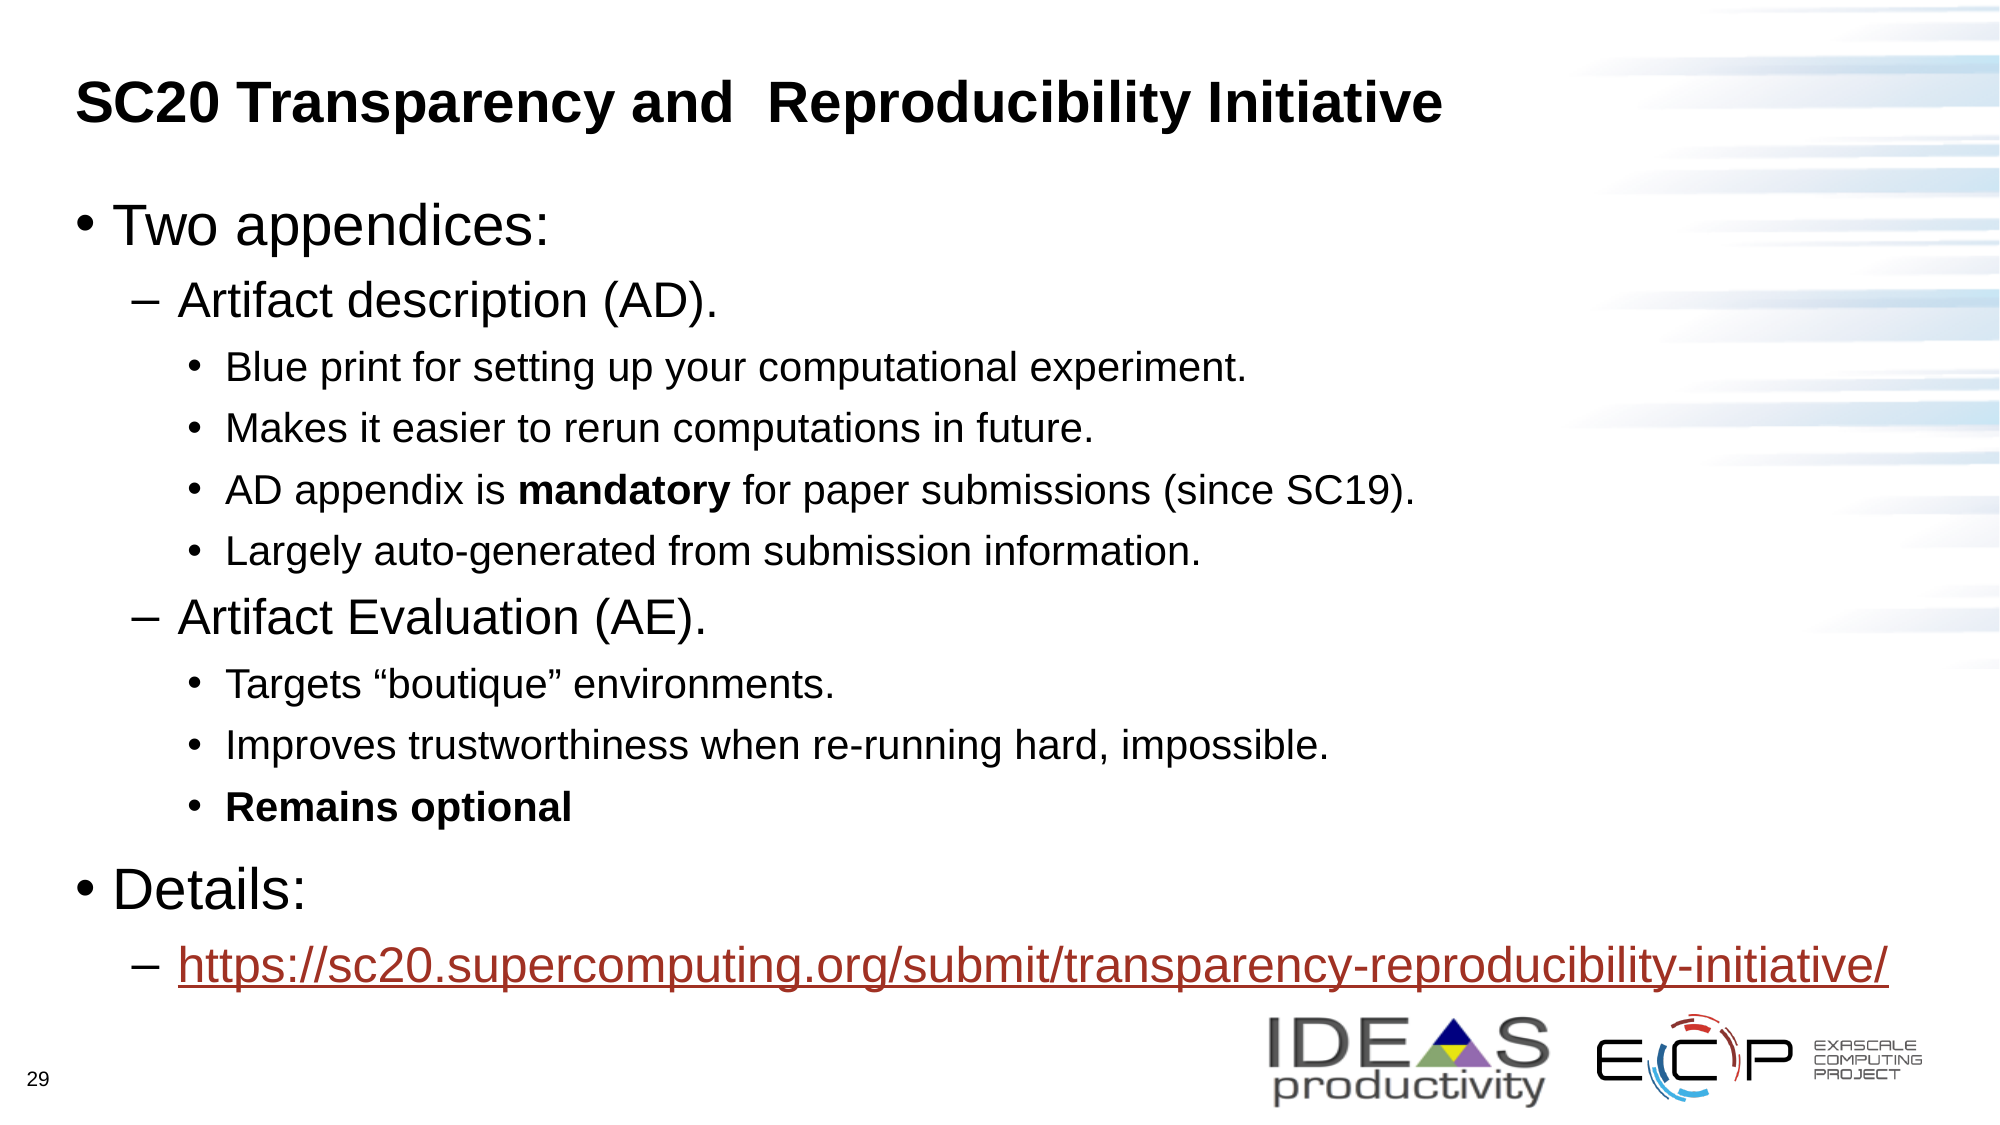

# SC20 Transparency and  Reproducibility Initiative
Two appendices:
Artifact description (AD).
Blue print for setting up your computational experiment.
Makes it easier to rerun computations in future.
AD appendix is mandatory for paper submissions (since SC19).
Largely auto-generated from submission information.
Artifact Evaluation (AE).
Targets “boutique” environments.
Improves trustworthiness when re-running hard, impossible.
Remains optional
Details:
https://sc20.supercomputing.org/submit/transparency-reproducibility-initiative/